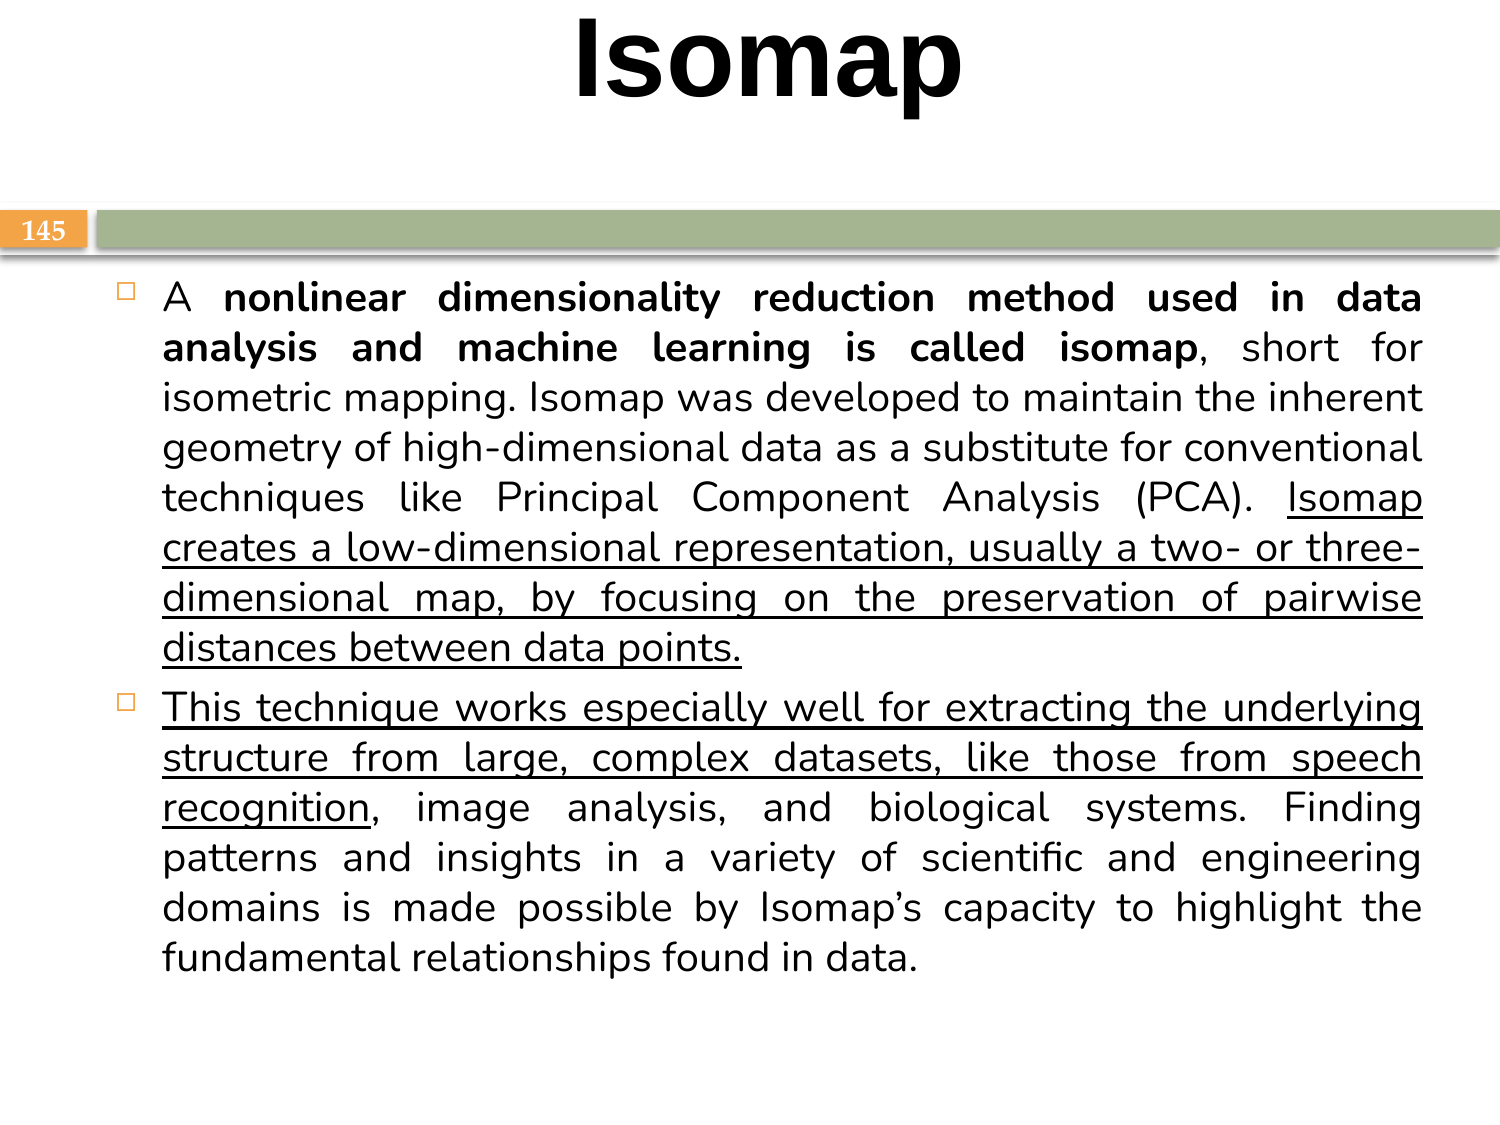

# Isomap
145
A nonlinear dimensionality reduction method used in data analysis and machine learning is called isomap, short for isometric mapping. Isomap was developed to maintain the inherent geometry of high-dimensional data as a substitute for conventional techniques like Principal Component Analysis (PCA). Isomap creates a low-dimensional representation, usually a two- or three-dimensional map, by focusing on the preservation of pairwise distances between data points.
This technique works especially well for extracting the underlying structure from large, complex datasets, like those from speech recognition, image analysis, and biological systems. Finding patterns and insights in a variety of scientific and engineering domains is made possible by Isomap’s capacity to highlight the fundamental relationships found in data.